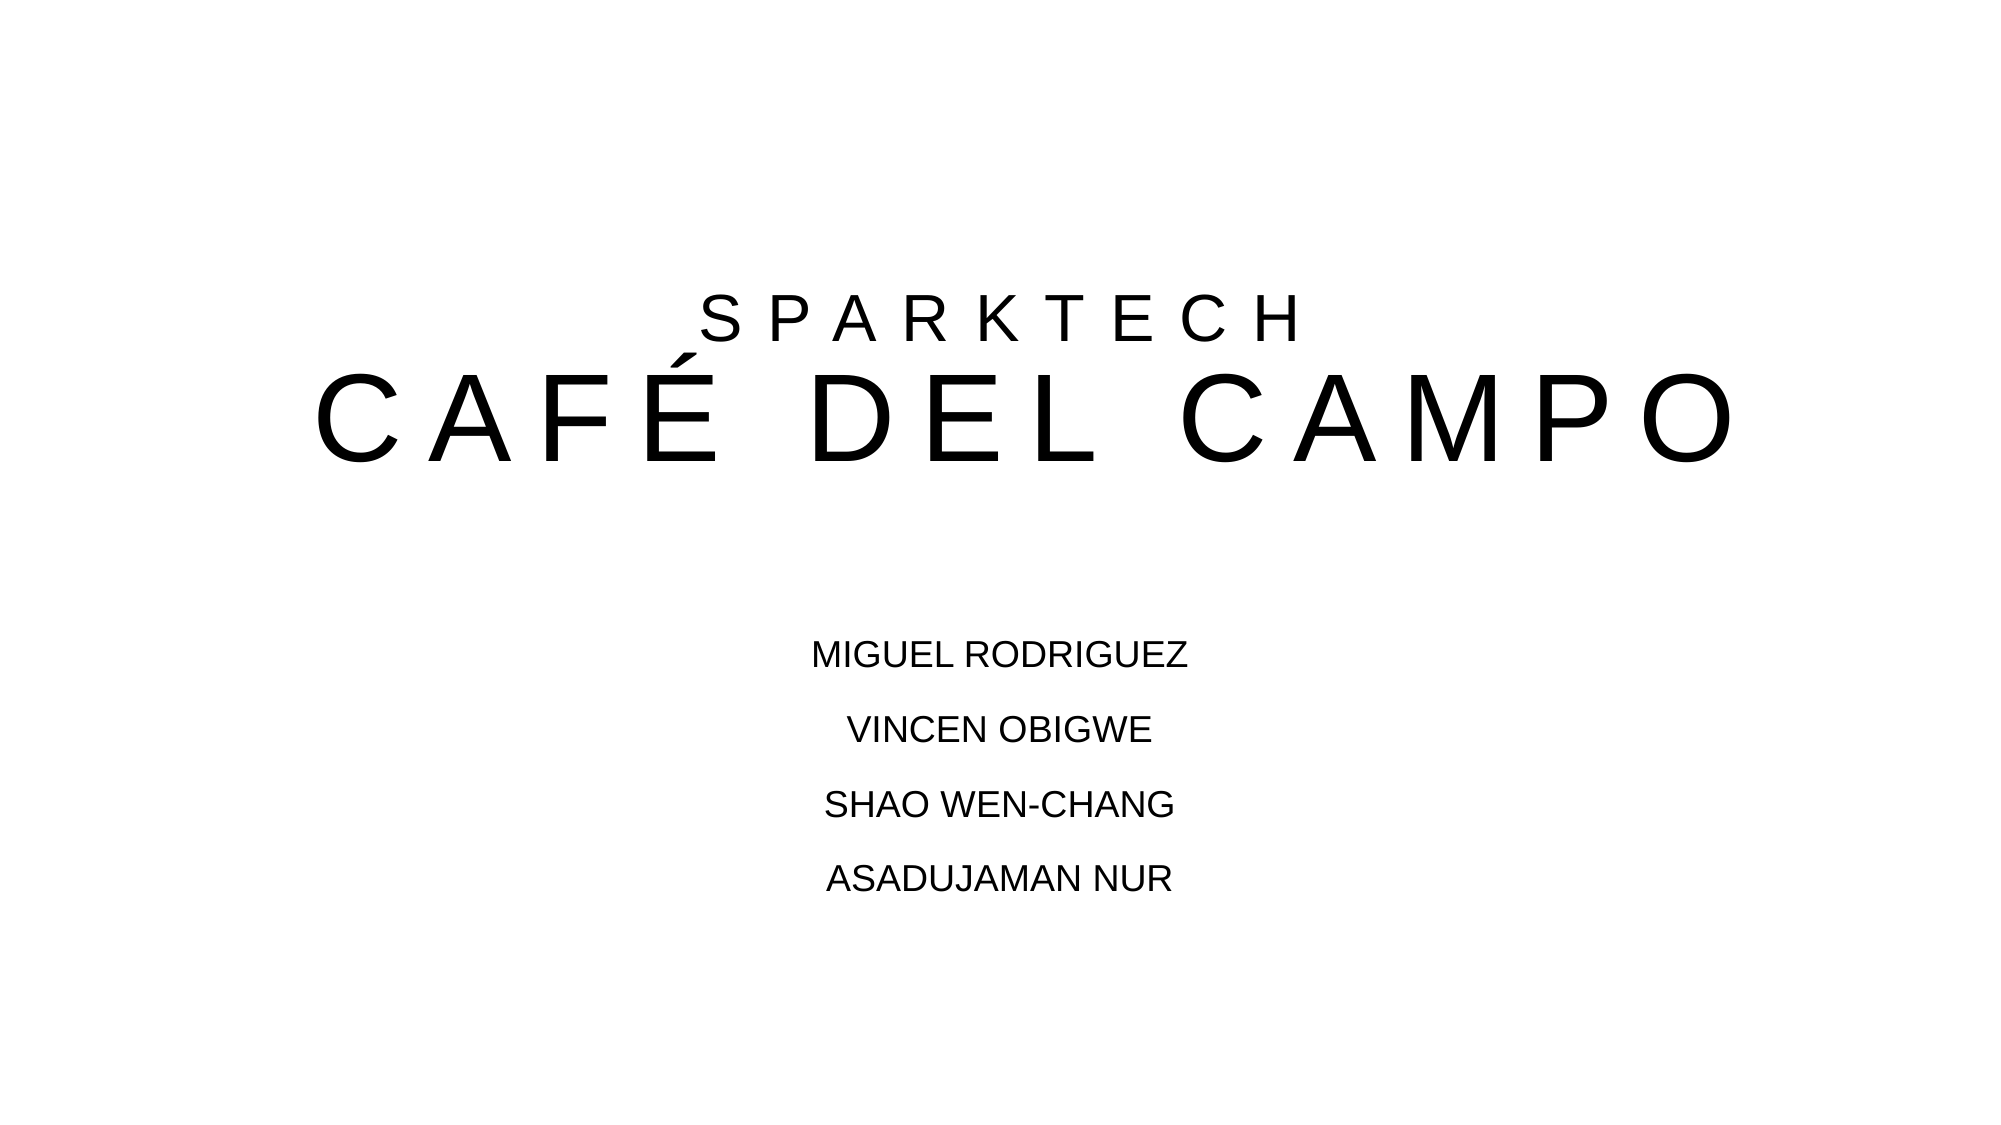

SPARKTECH
# CAFÉ DEL CAMPO
MIGUEL RODRIGUEZ
VINCEN OBIGWE
SHAO WEN-CHANG
ASADUJAMAN NUR